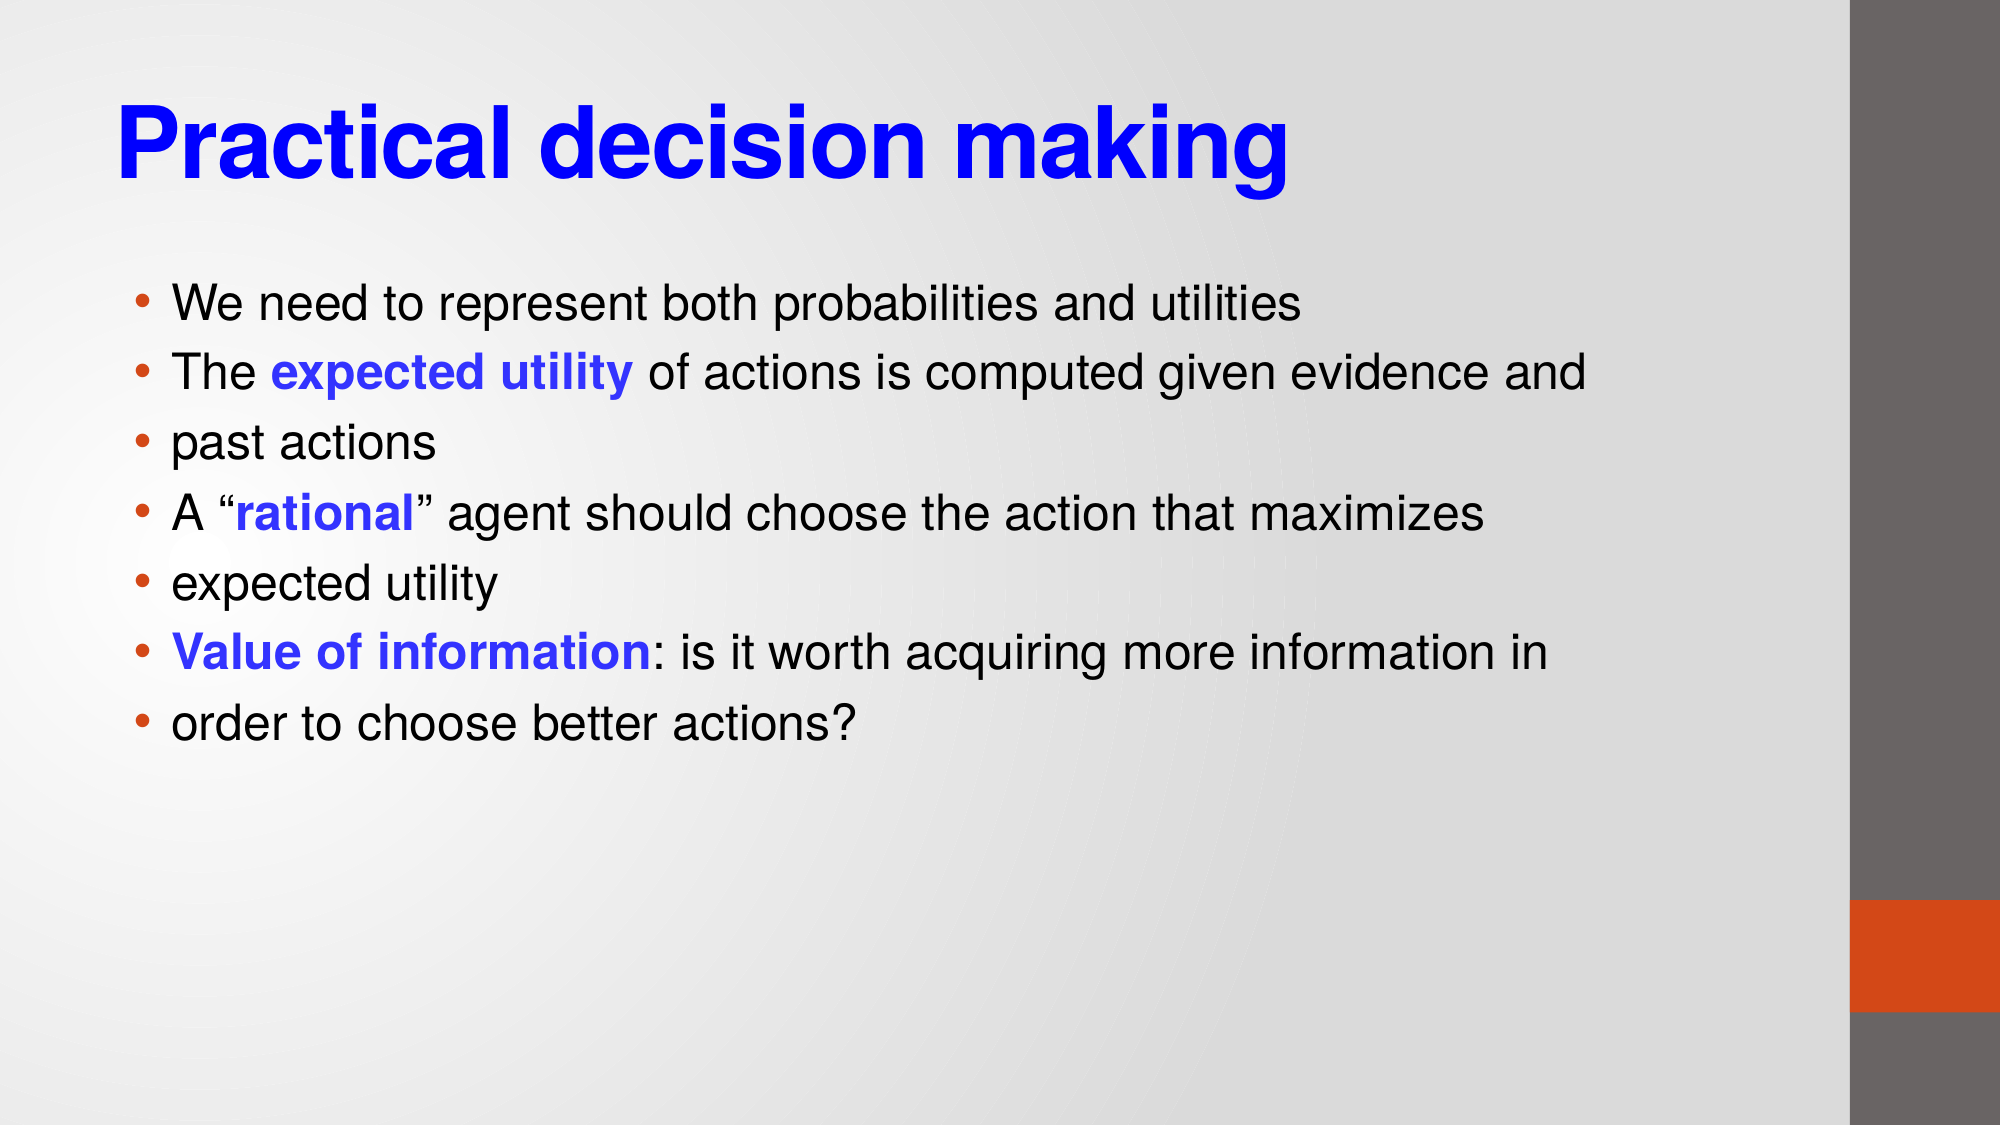

# Practical decision making
We need to represent both probabilities and utilities
The expected utility of actions is computed given evidence and
past actions
A “rational” agent should choose the action that maximizes
expected utility
Value of information: is it worth acquiring more information in
order to choose better actions?